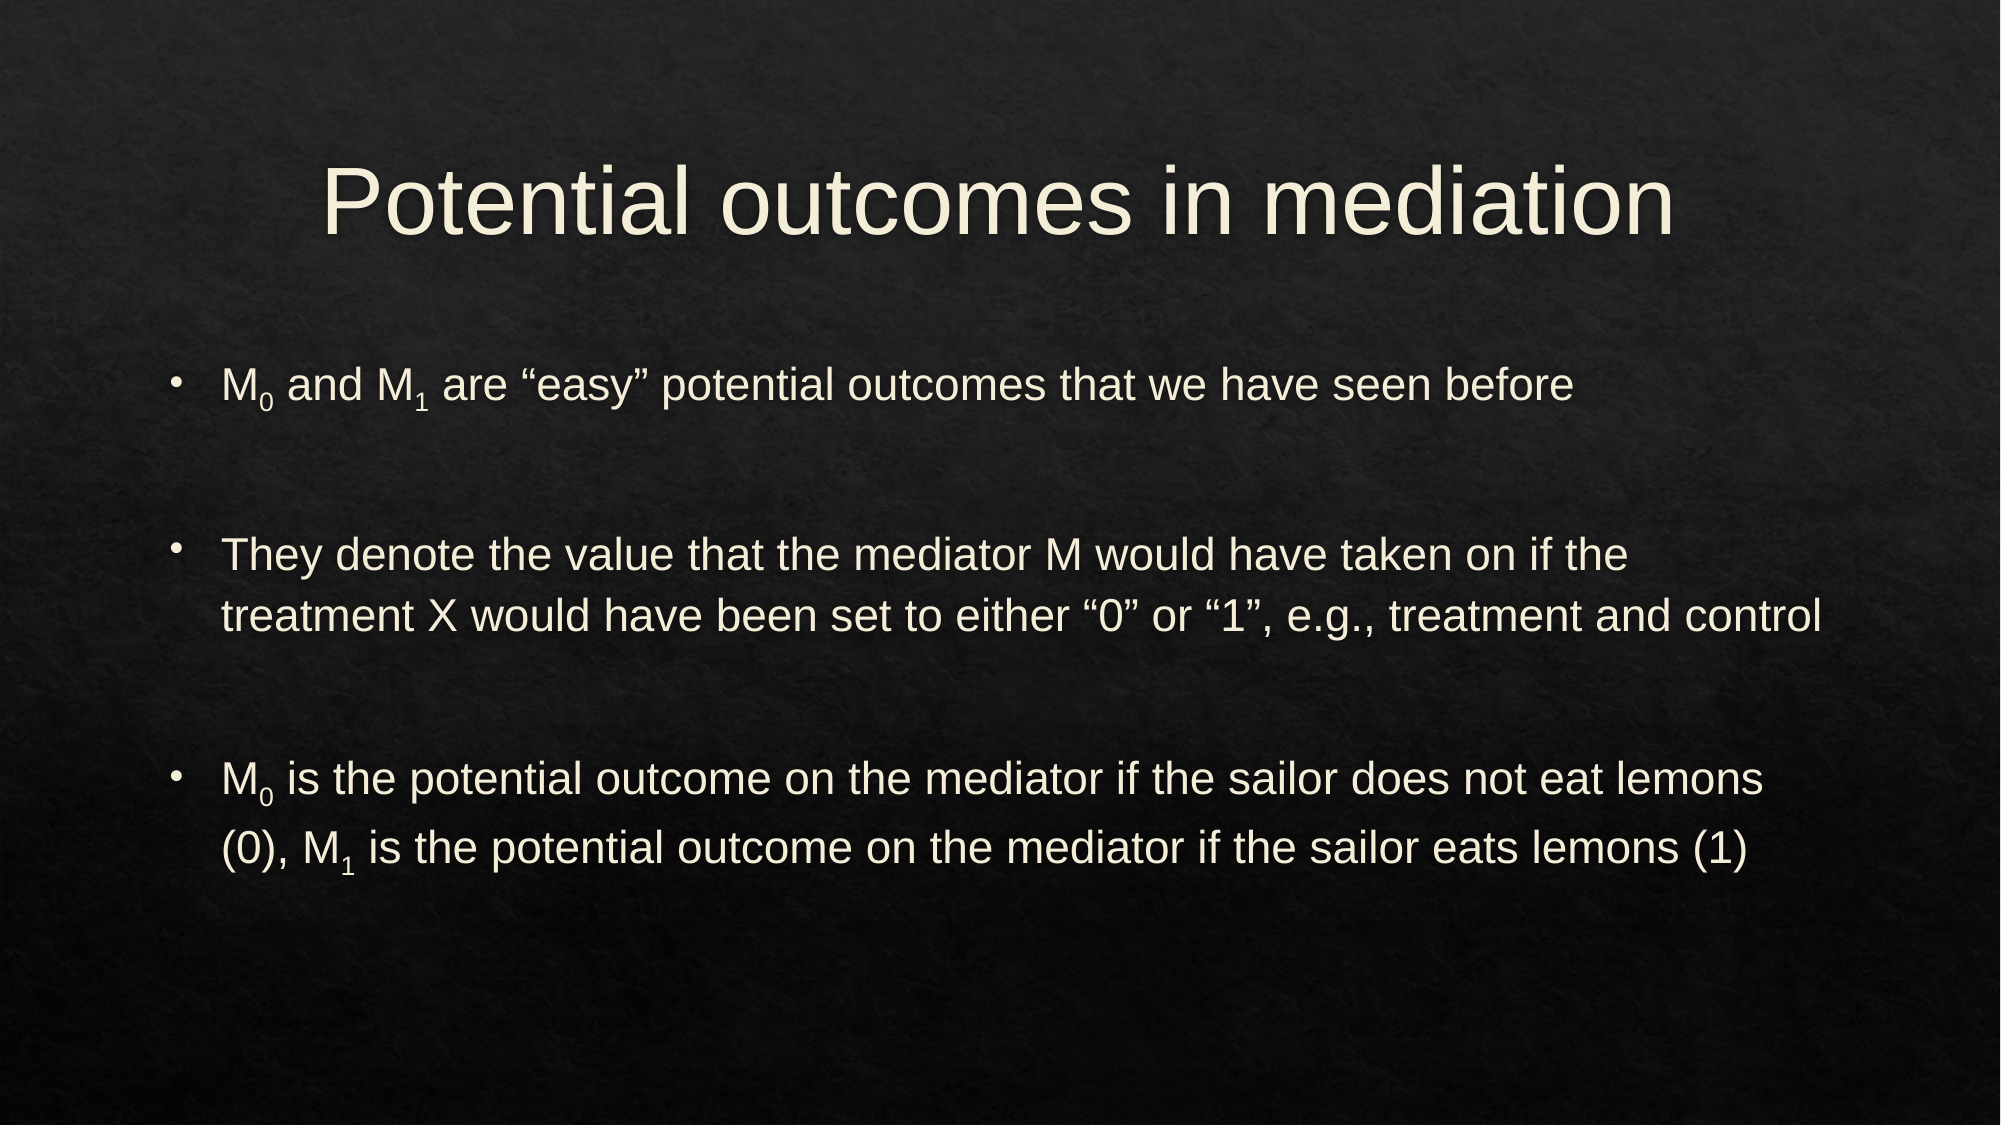

# Potential outcomes in mediation
M0 and M1 are “easy” potential outcomes that we have seen before

They denote the value that the mediator M would have taken on if the treatment X would have been set to either “0” or “1”, e.g., treatment and control

M0 is the potential outcome on the mediator if the sailor does not eat lemons (0), M1 is the potential outcome on the mediator if the sailor eats lemons (1)